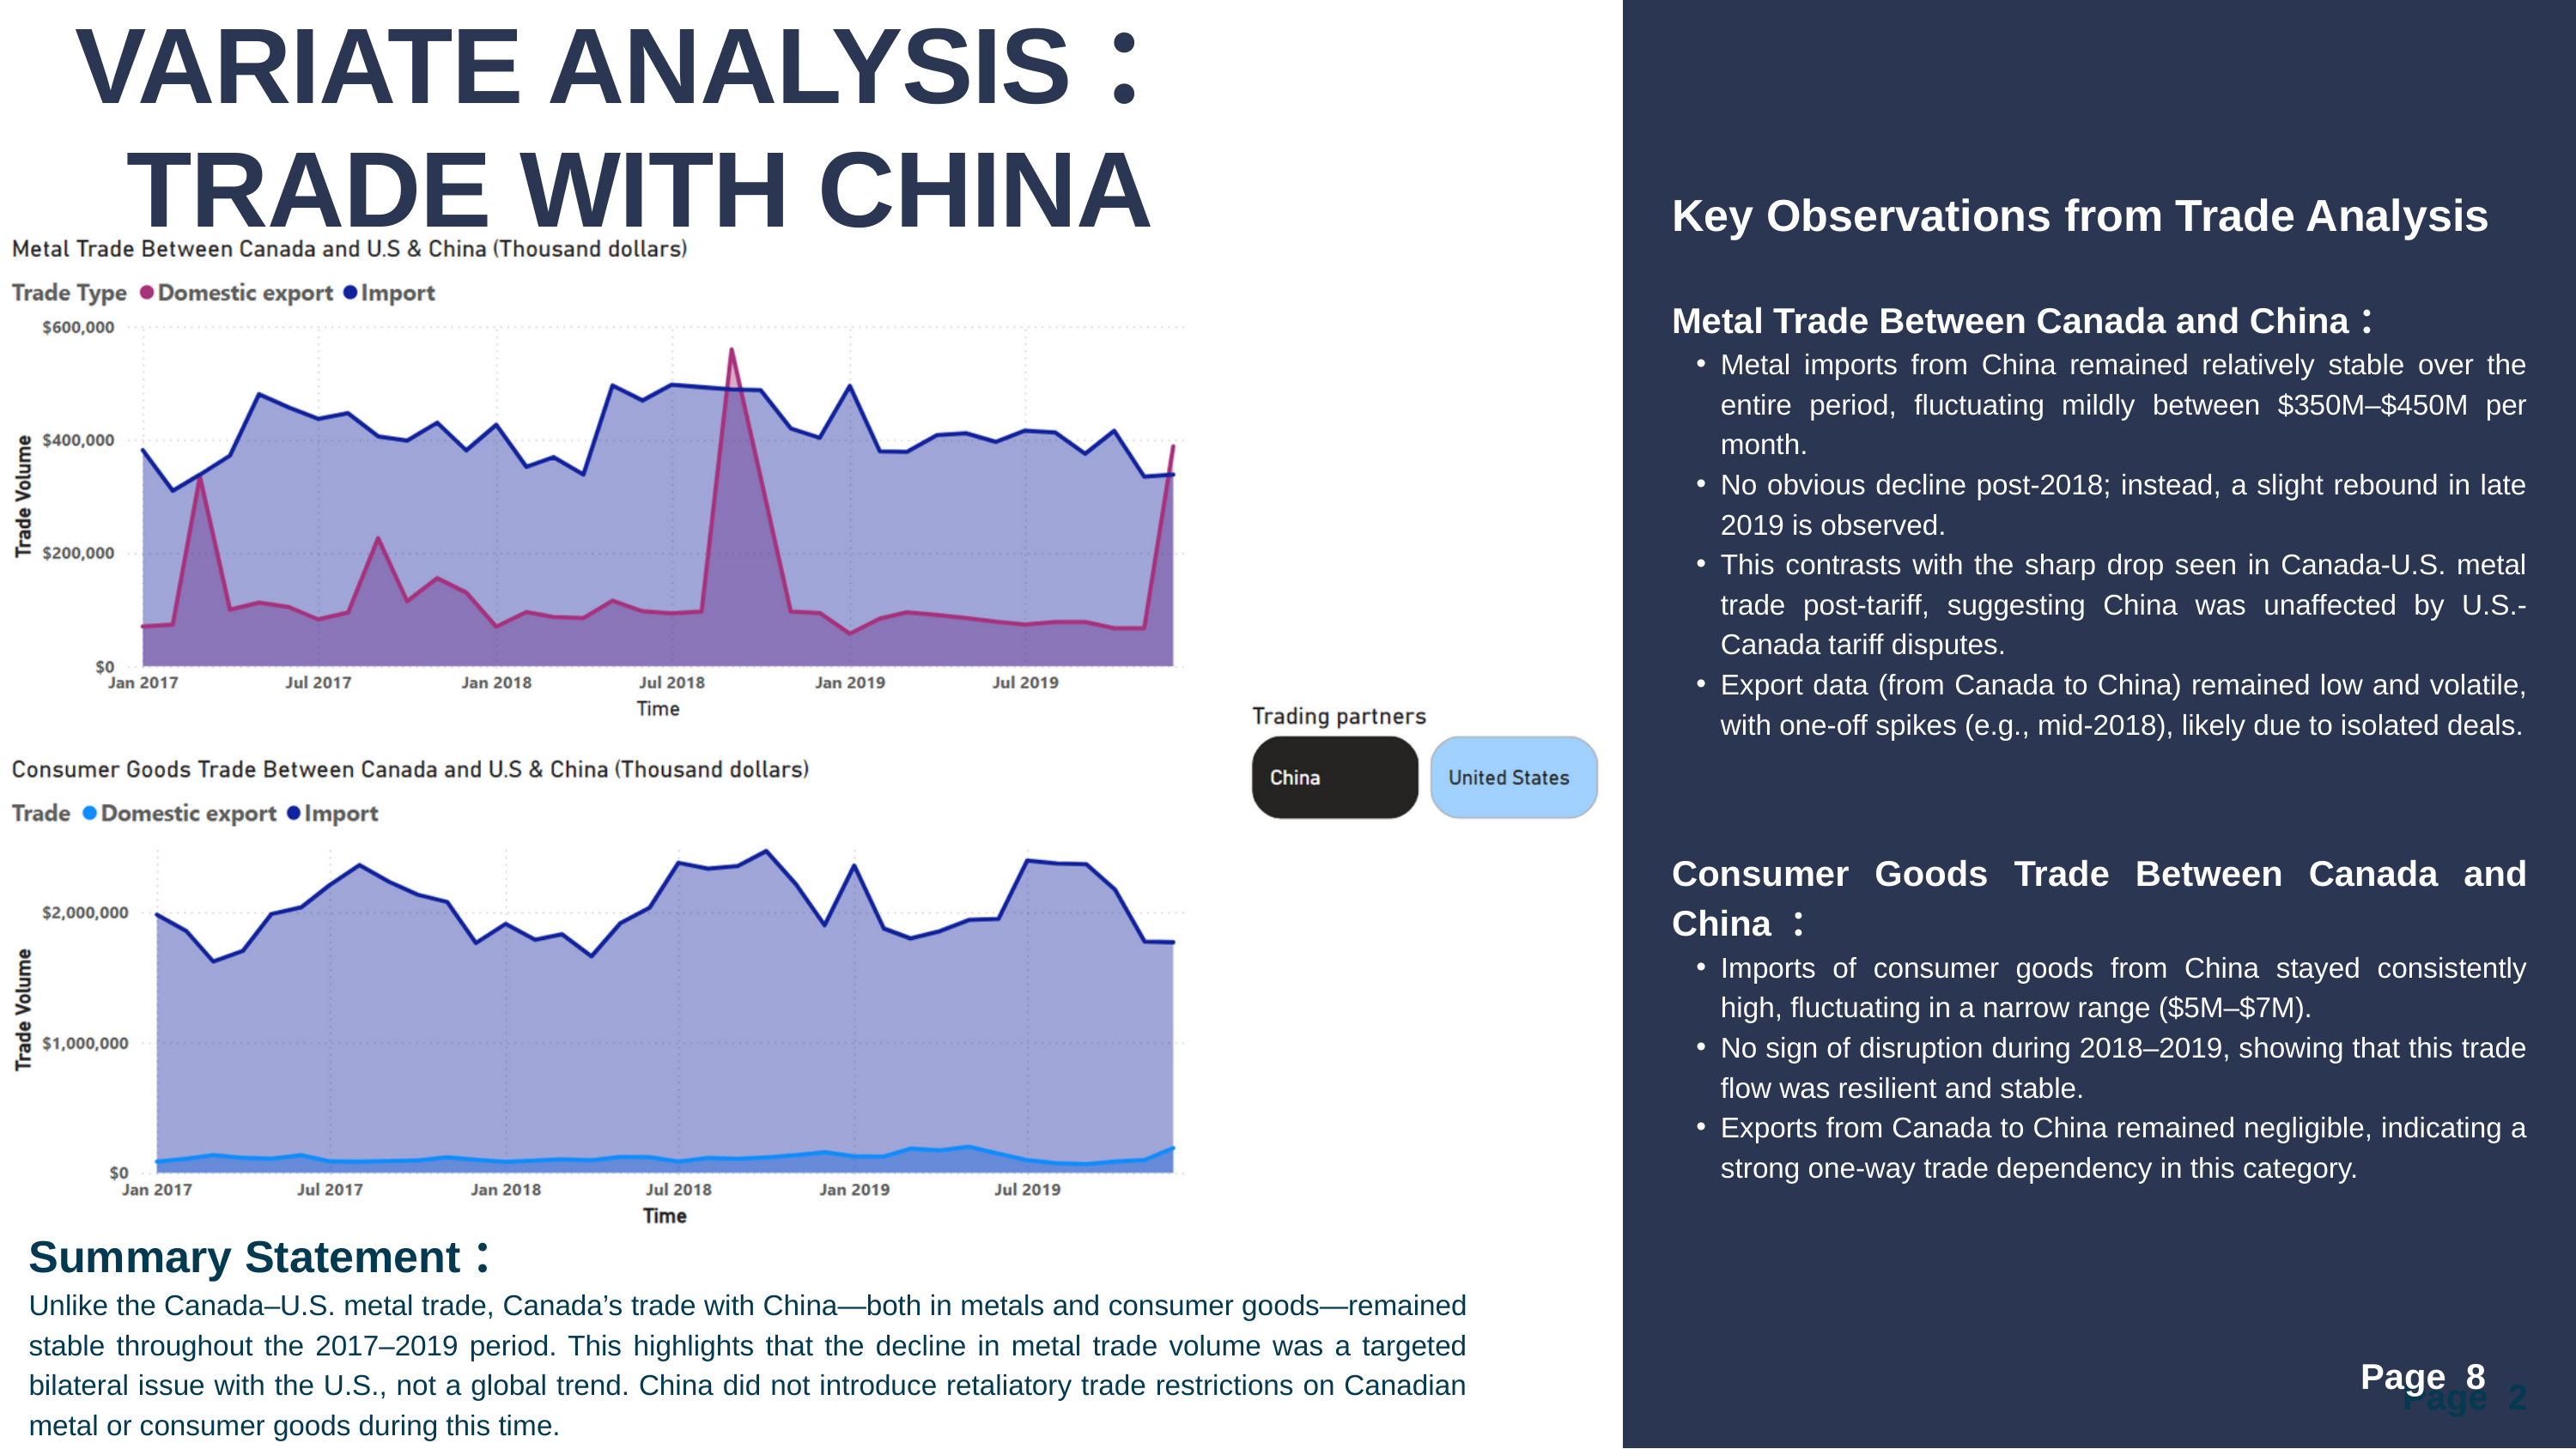

VARIATE ANALYSIS：
TRADE WITH CHINA

Key Observations from Trade Analysis

Metal Trade Between Canada and China：
Metal imports from China remained relatively stable over the entire period, fluctuating mildly between $350M–$450M per month.
No obvious decline post-2018; instead, a slight rebound in late 2019 is observed.
This contrasts with the sharp drop seen in Canada-U.S. metal trade post-tariff, suggesting China was unaffected by U.S.-Canada tariff disputes.
Export data (from Canada to China) remained low and volatile, with one-off spikes (e.g., mid-2018), likely due to isolated deals.

Consumer Goods Trade Between Canada and China ：
Imports of consumer goods from China stayed consistently high, fluctuating in a narrow range ($5M–$7M).
No sign of disruption during 2018–2019, showing that this trade flow was resilient and stable.
Exports from Canada to China remained negligible, indicating a strong one-way trade dependency in this category.

Summary Statement：
Unlike the Canada–U.S. metal trade, Canada’s trade with China—both in metals and consumer goods—remained stable throughout the 2017–2019 period. This highlights that the decline in metal trade volume was a targeted bilateral issue with the U.S., not a global trend. China did not introduce retaliatory trade restrictions on Canadian metal or consumer goods during this time.
Page  8
Page  2